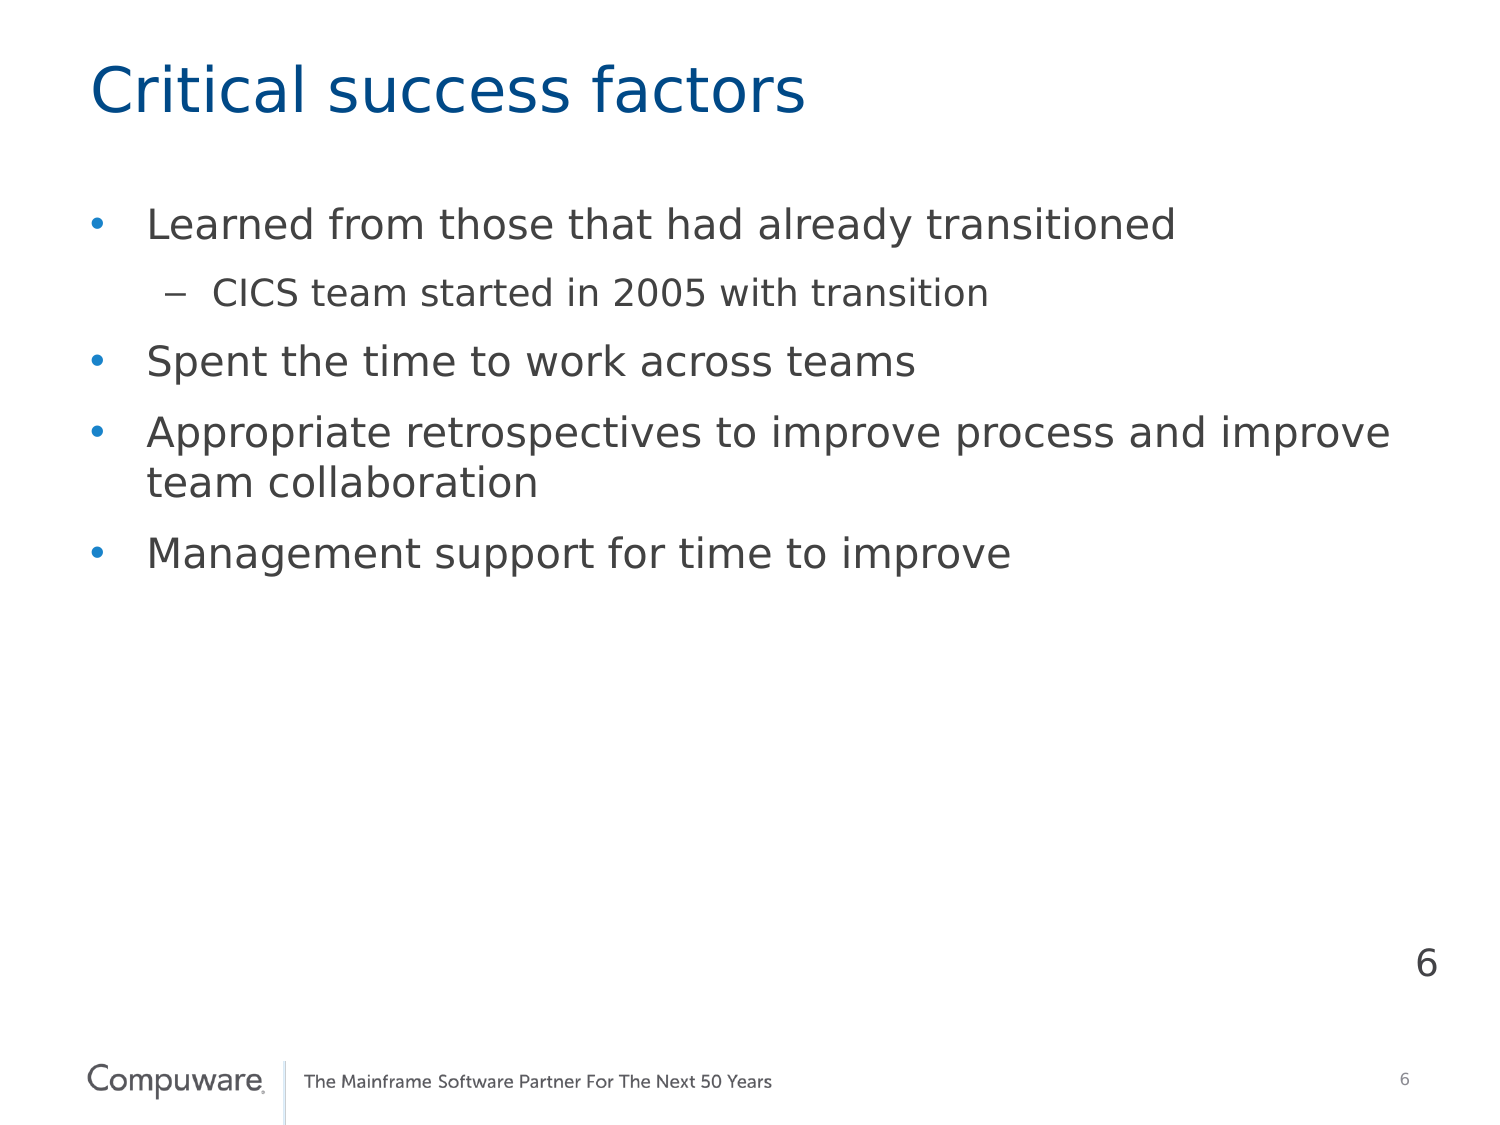

# Critical success factors
Learned from those that had already transitioned
CICS team started in 2005 with transition
Spent the time to work across teams
Appropriate retrospectives to improve process and improve team collaboration
Management support for time to improve
6